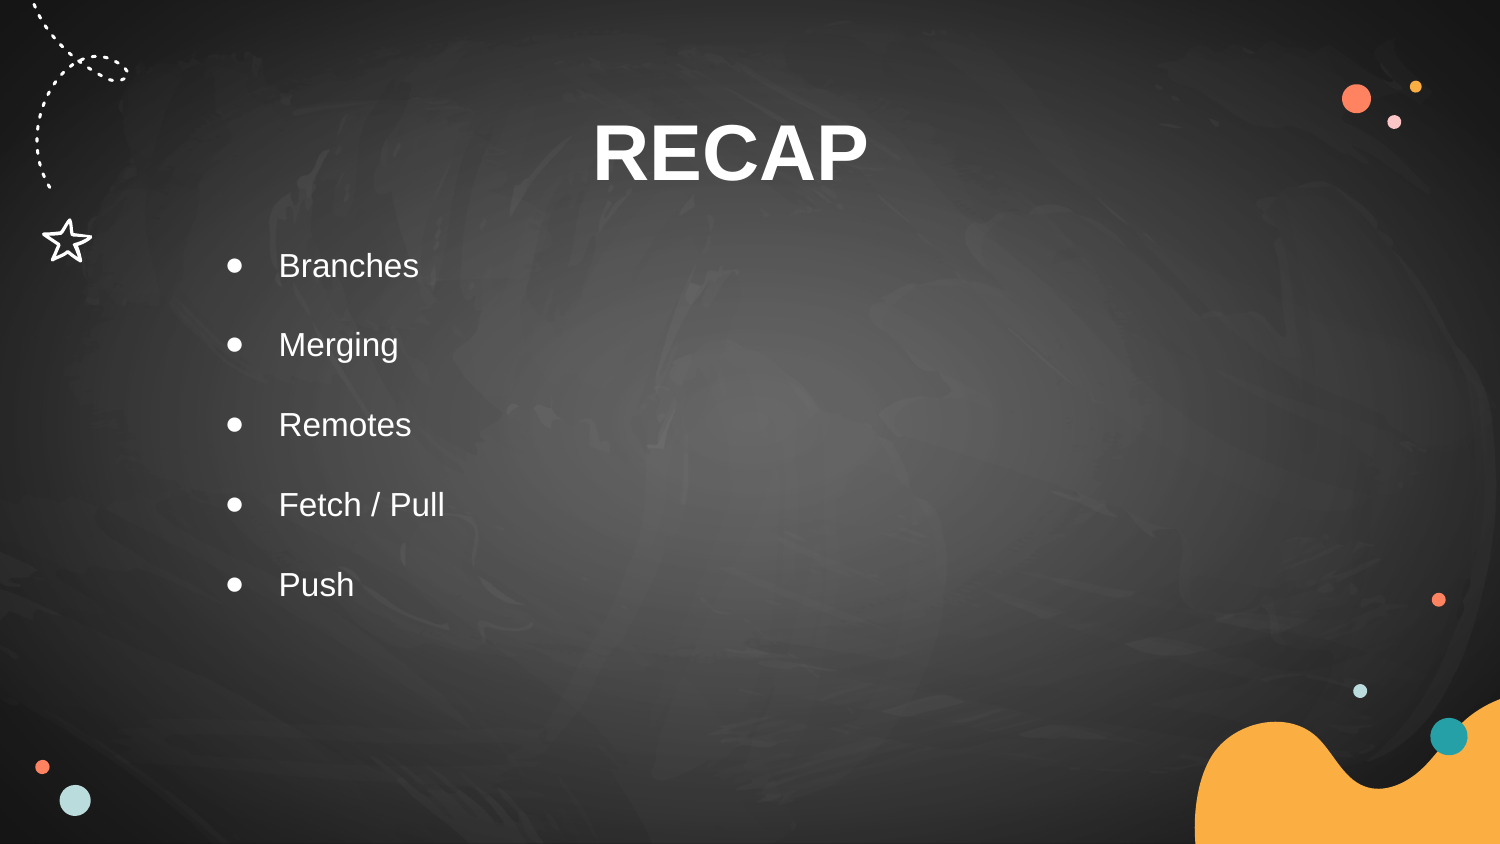

# RECAP
Branches

Merging

Remotes

Fetch / Pull

Push